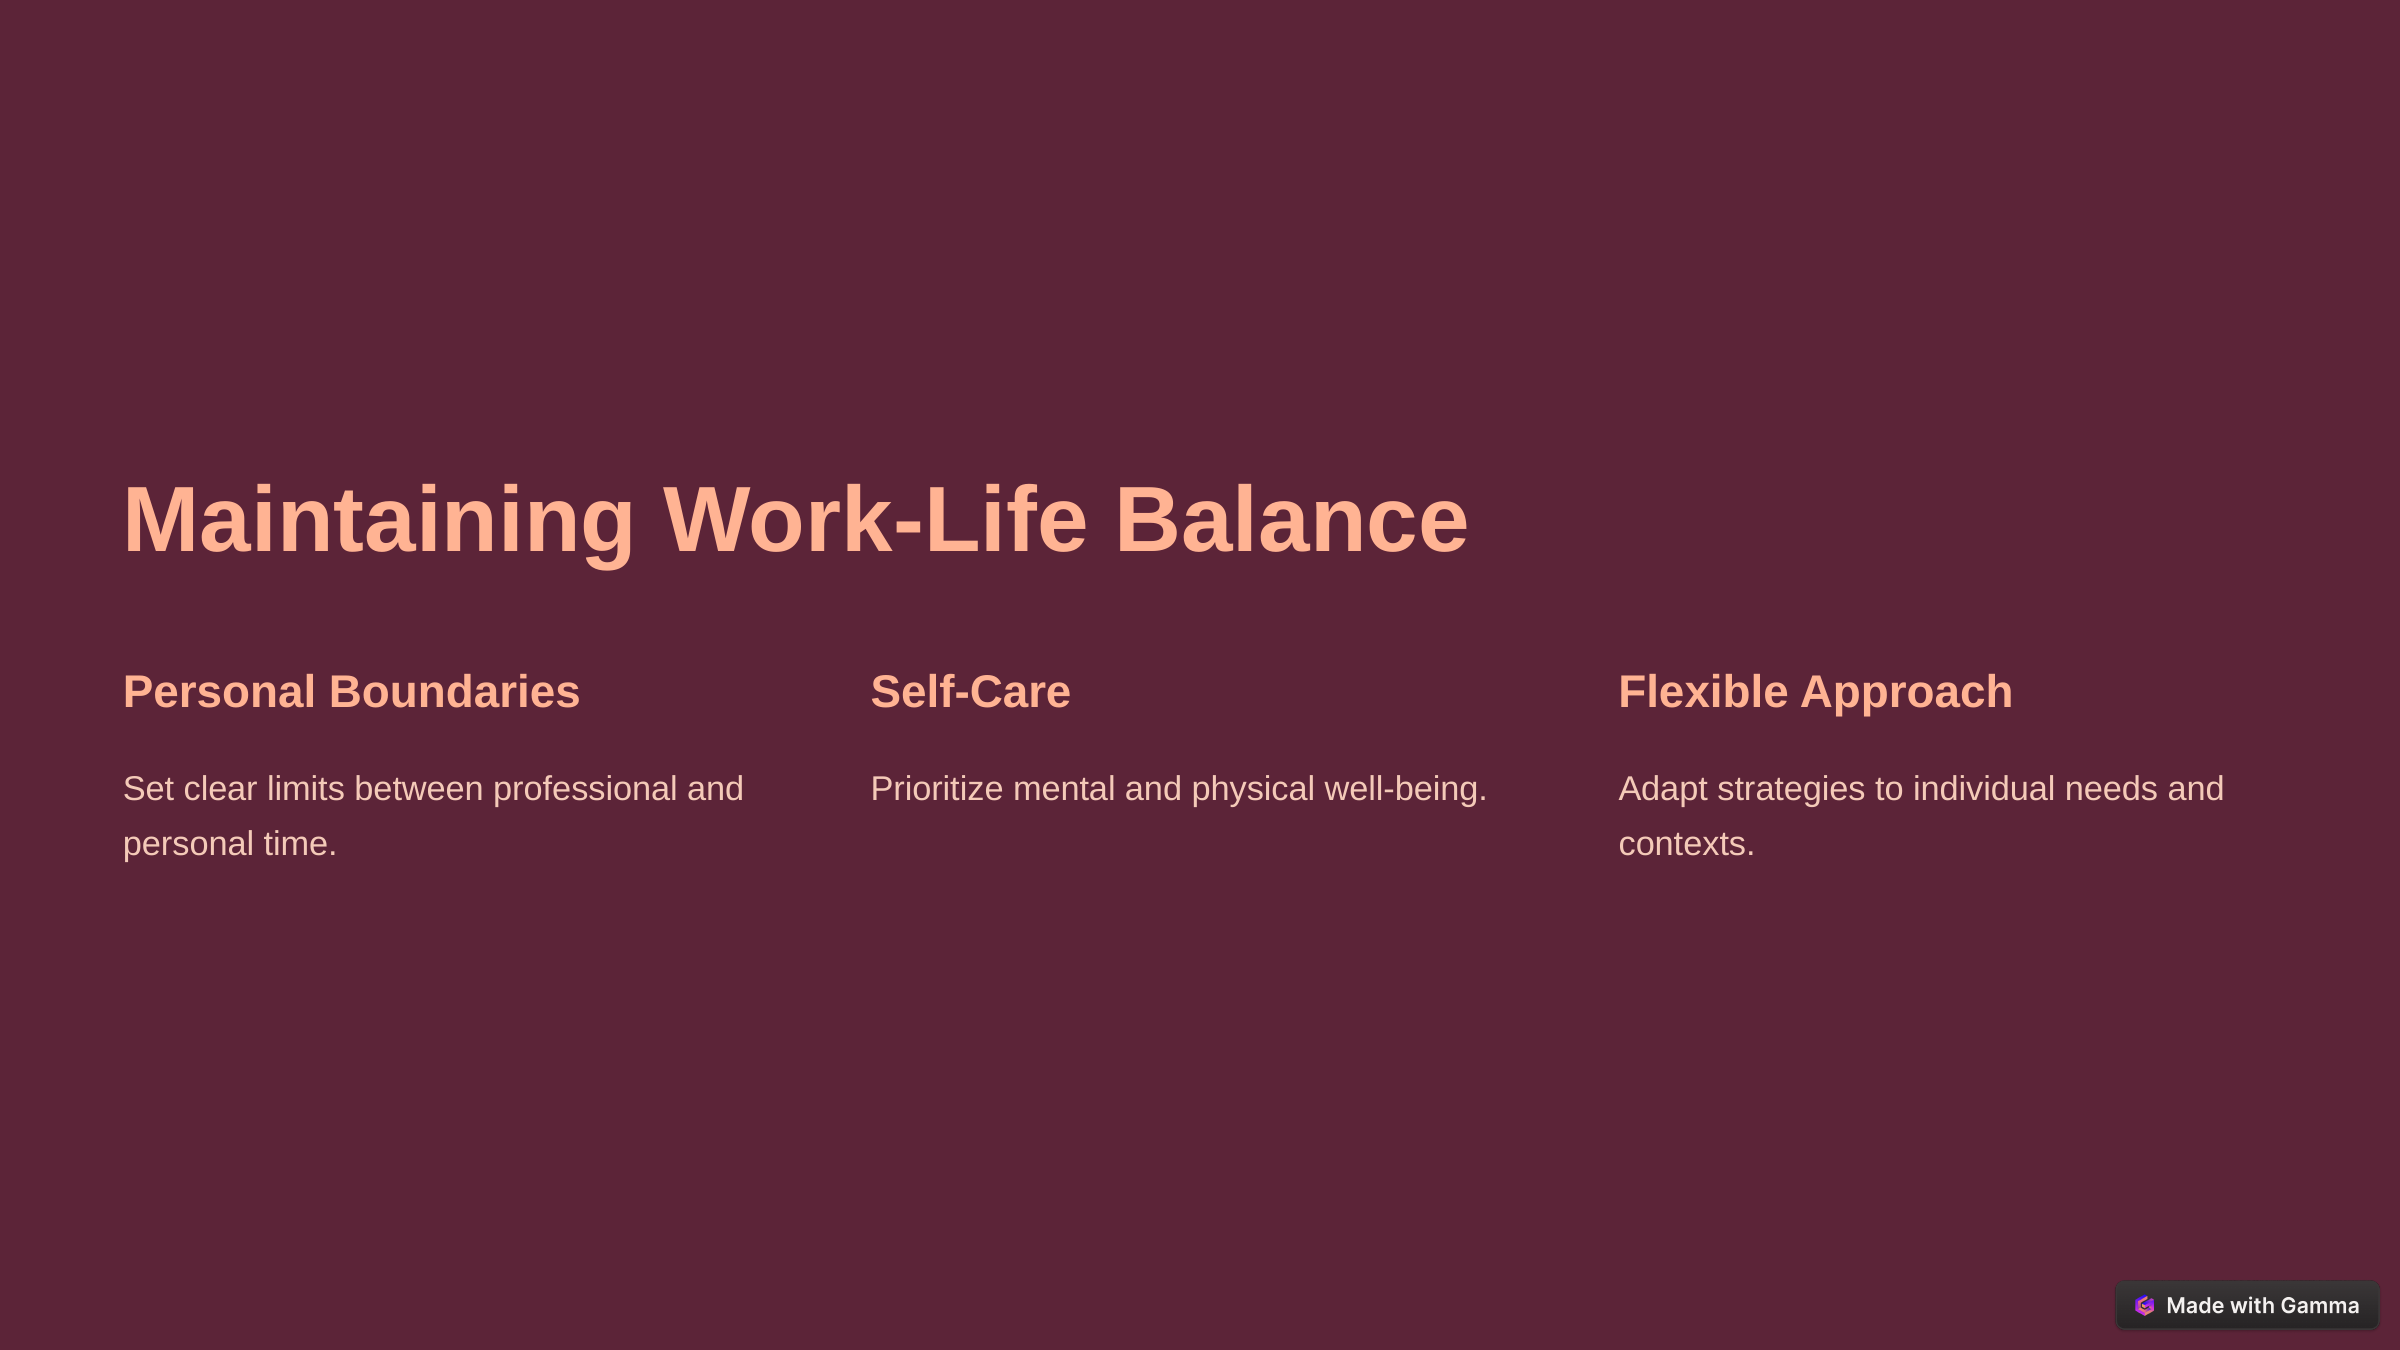

Maintaining Work-Life Balance
Personal Boundaries
Self-Care
Flexible Approach
Set clear limits between professional and personal time.
Prioritize mental and physical well-being.
Adapt strategies to individual needs and contexts.